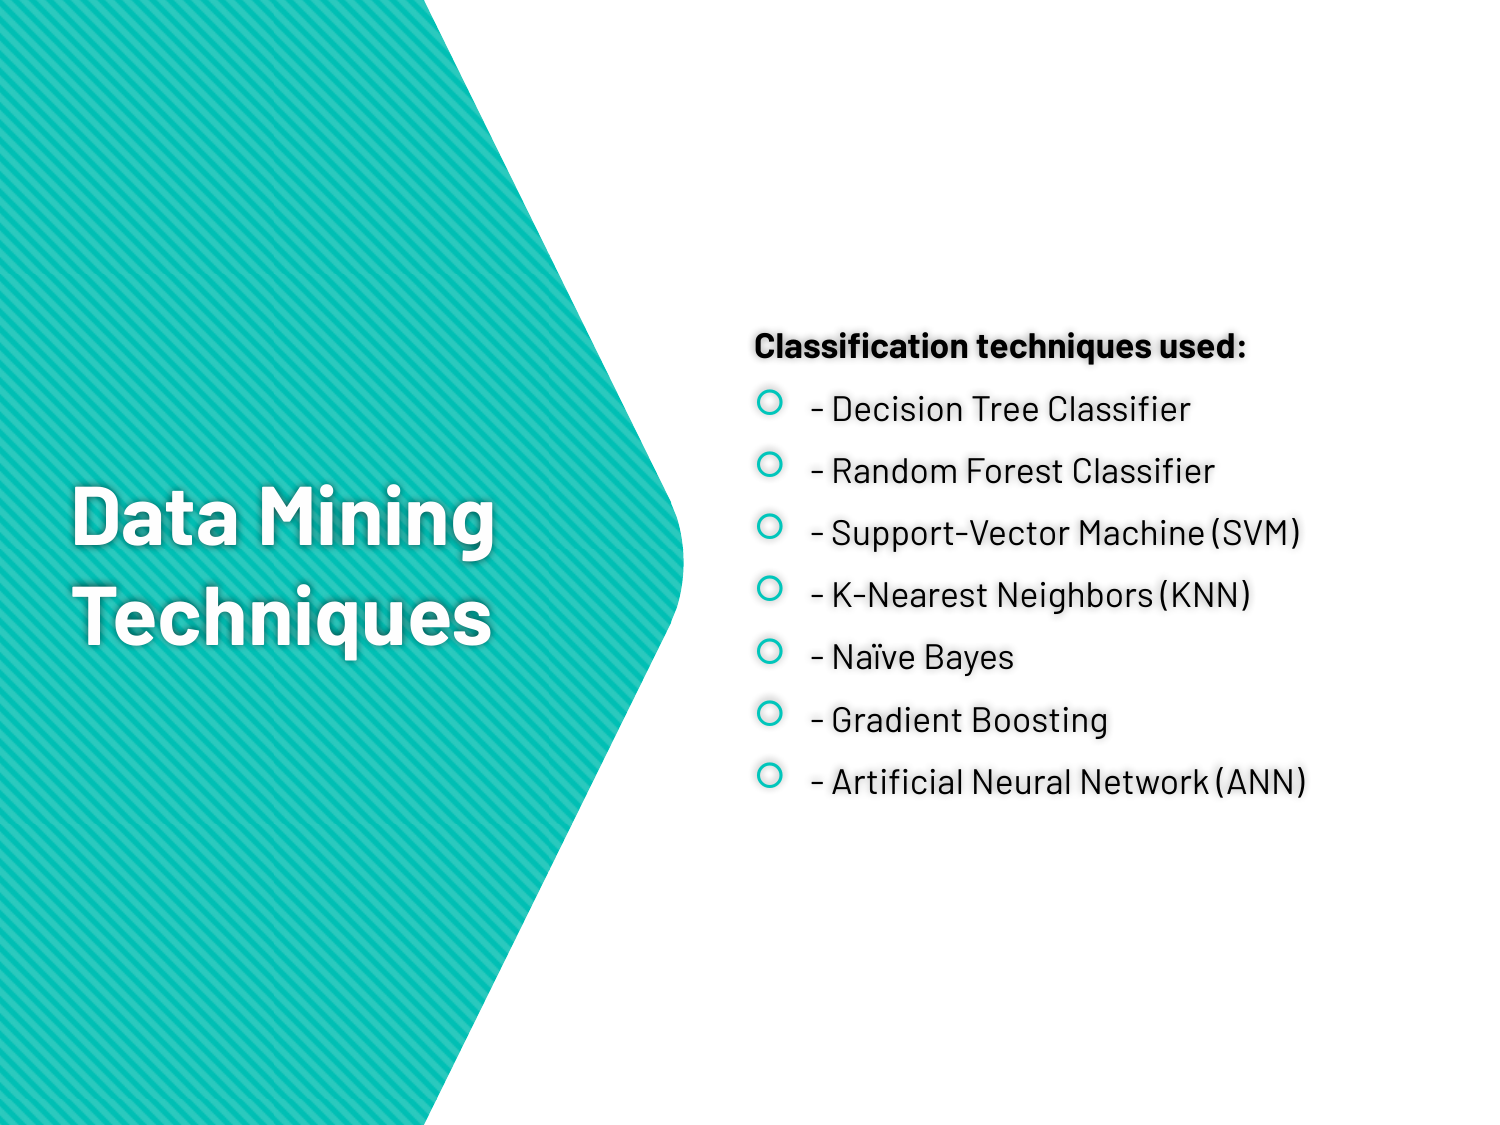

Classification techniques used:
- Decision Tree Classifier
- Random Forest Classifier
- Support-Vector Machine (SVM)
- K-Nearest Neighbors (KNN)
- Naïve Bayes
- Gradient Boosting
- Artificial Neural Network (ANN)

# Data Mining Techniques